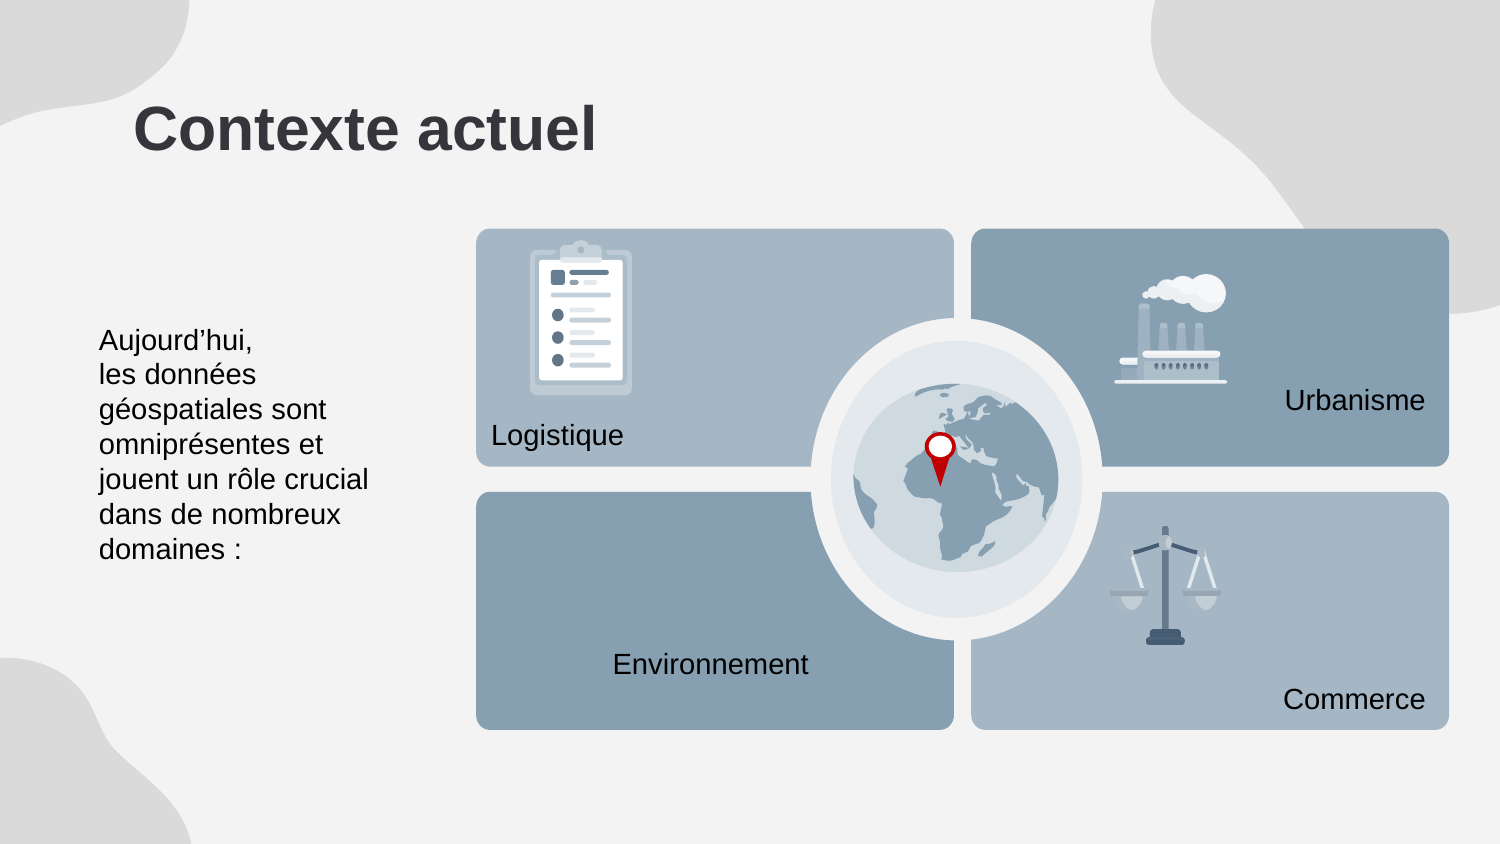

# Contexte actuel
Logistique
Urbanisme

Environnement

Commerce

Aujourd’hui, les données géospatiales sont omniprésentes et jouent un rôle crucial dans de nombreux domaines :